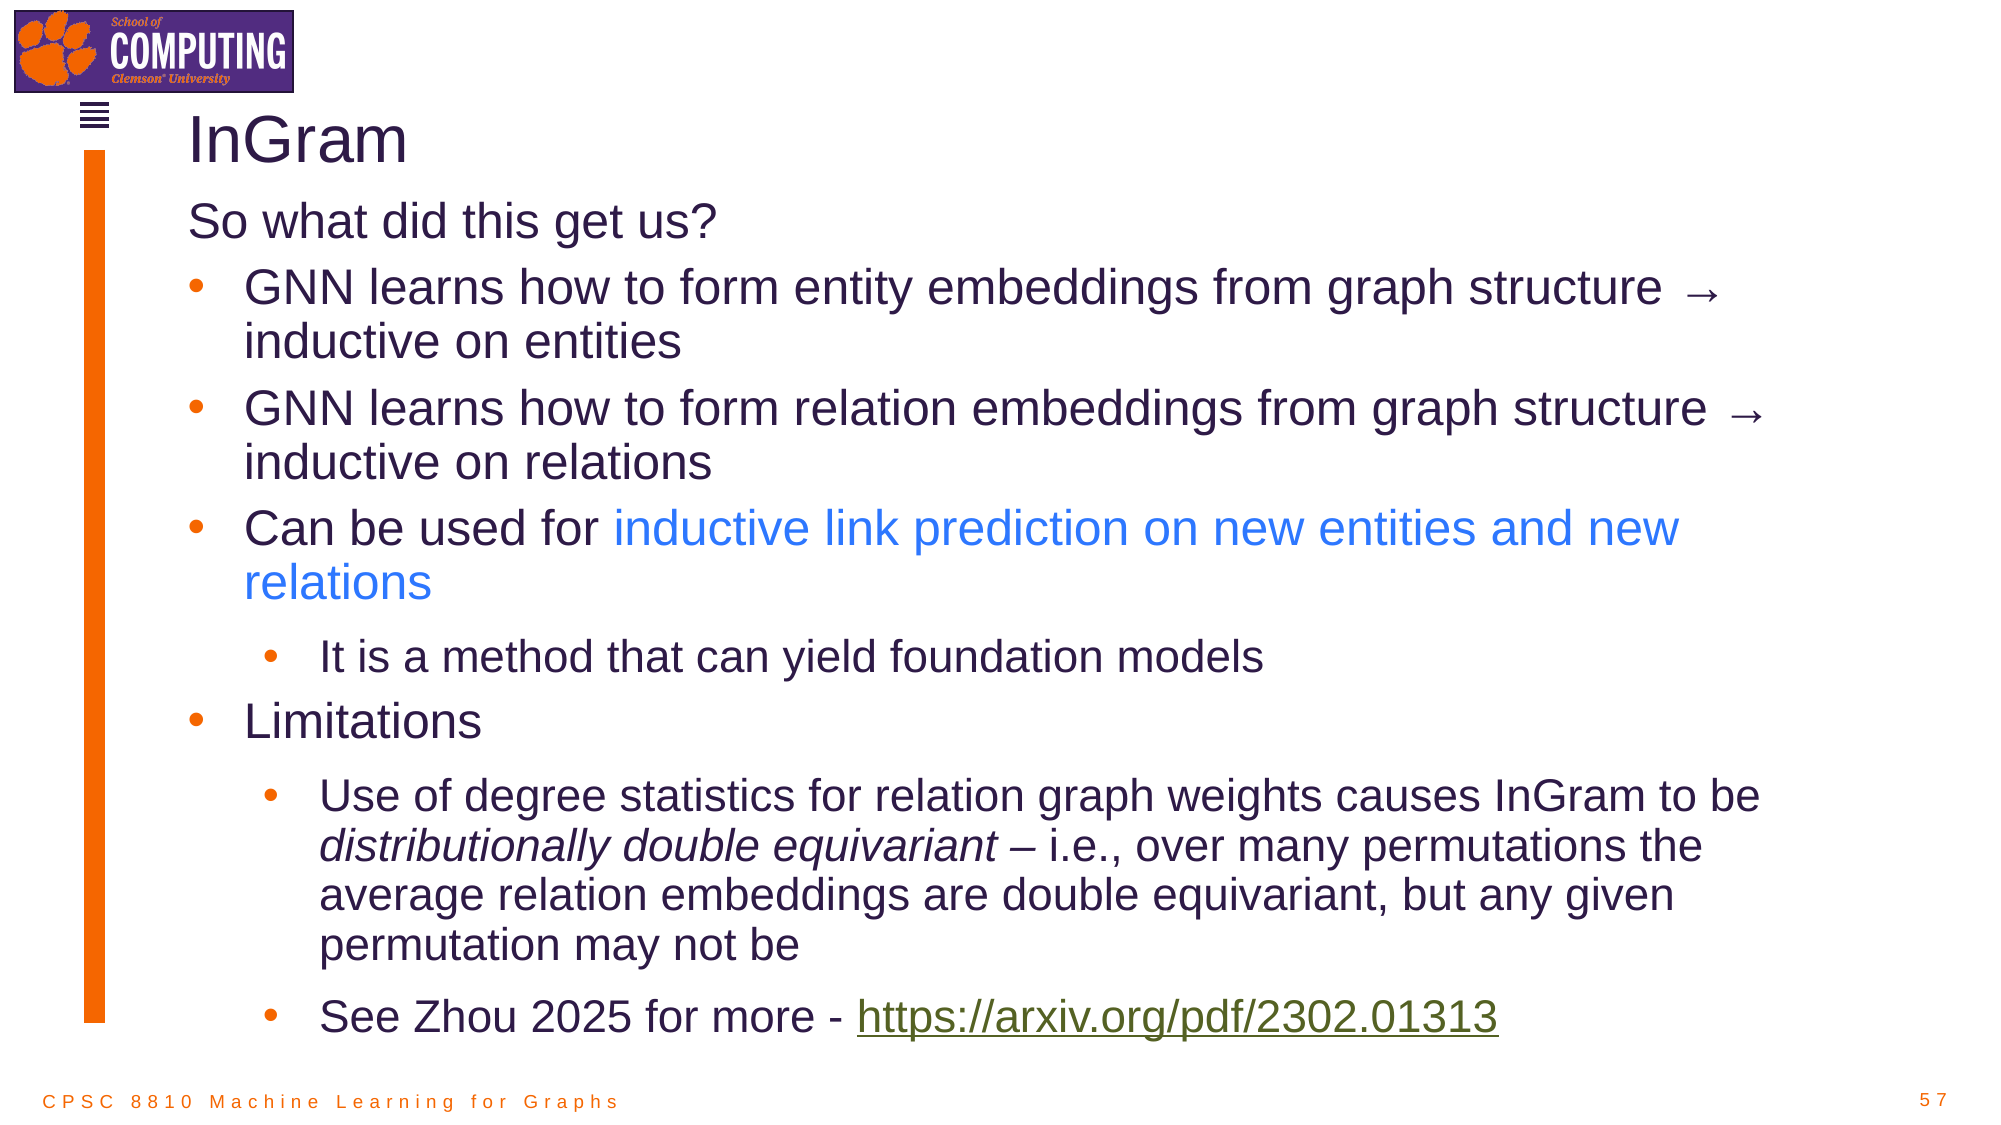

# InGram
So what did this get us?
GNN learns how to form entity embeddings from graph structure → inductive on entities
GNN learns how to form relation embeddings from graph structure → inductive on relations
Can be used for inductive link prediction on new entities and new relations
It is a method that can yield foundation models
Limitations
Use of degree statistics for relation graph weights causes InGram to be distributionally double equivariant – i.e., over many permutations the average relation embeddings are double equivariant, but any given permutation may not be
See Zhou 2025 for more - https://arxiv.org/pdf/2302.01313